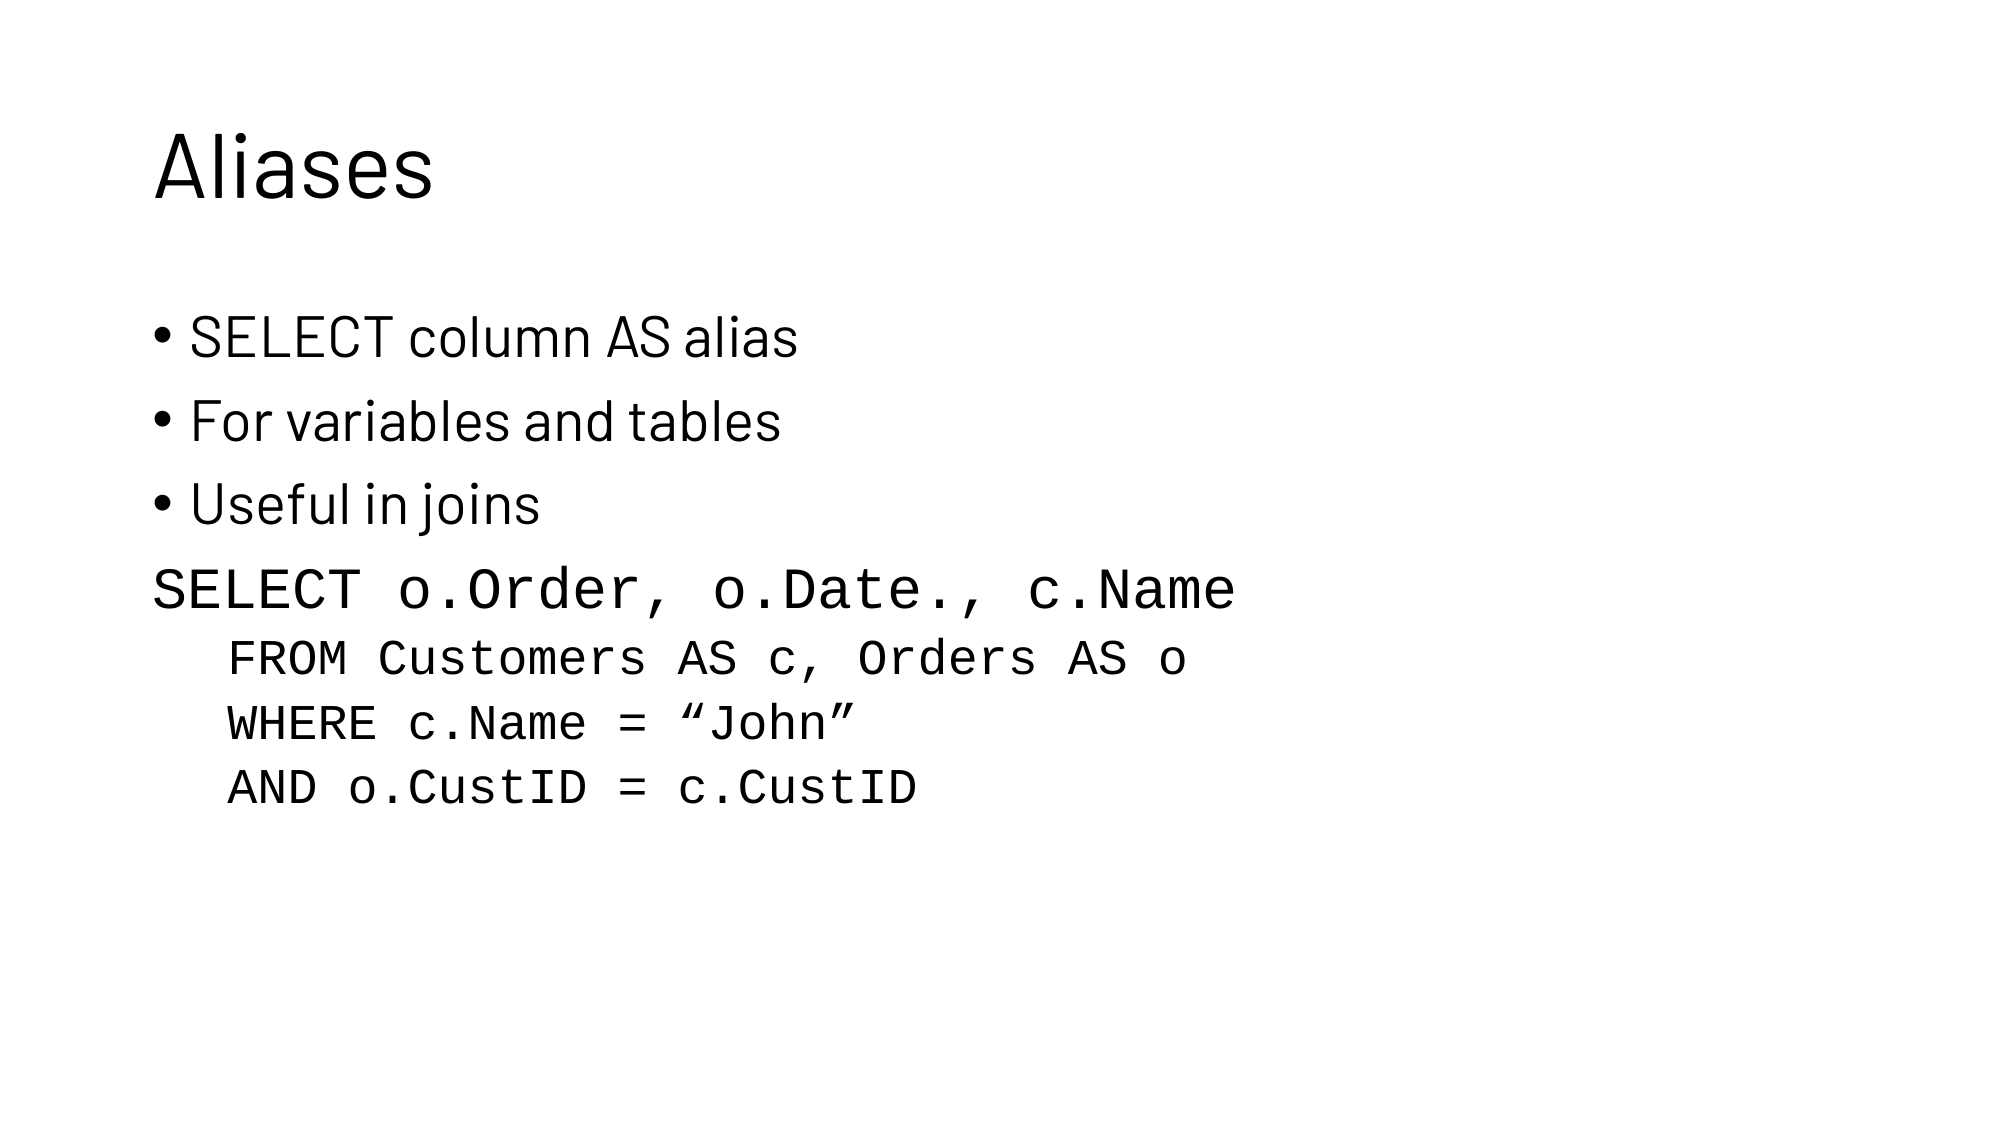

# Aliases
SELECT column AS alias
For variables and tables
Useful in joins
SELECT o.Order, o.Date., c.Name
FROM Customers AS c, Orders AS o
WHERE c.Name = “John”
AND o.CustID = c.CustID